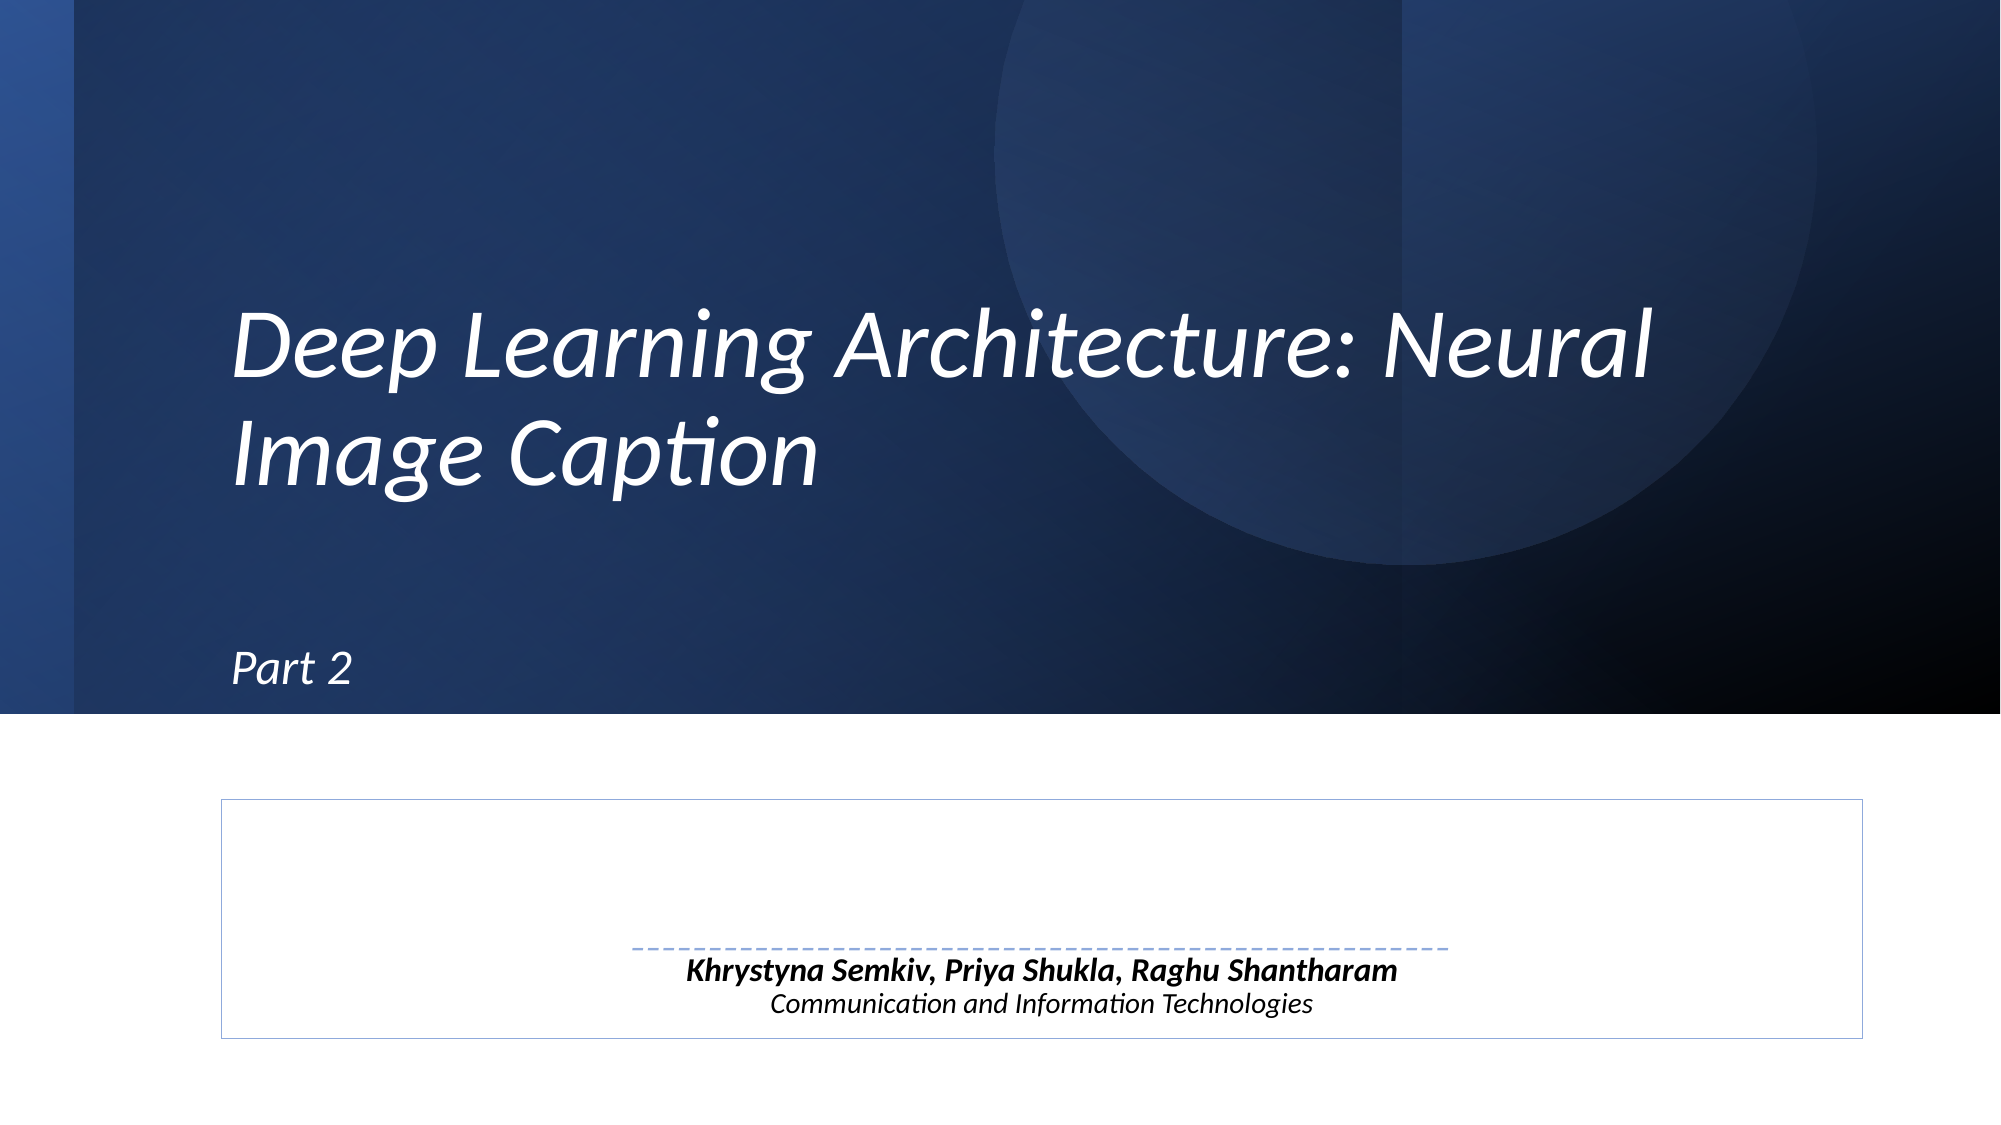

# Deep Learning Architecture: Neural Image Caption Part 2

_____________________________________________________
Khrystyna Semkiv, Priya Shukla, Raghu Shantharam
Communication and Information Technologies